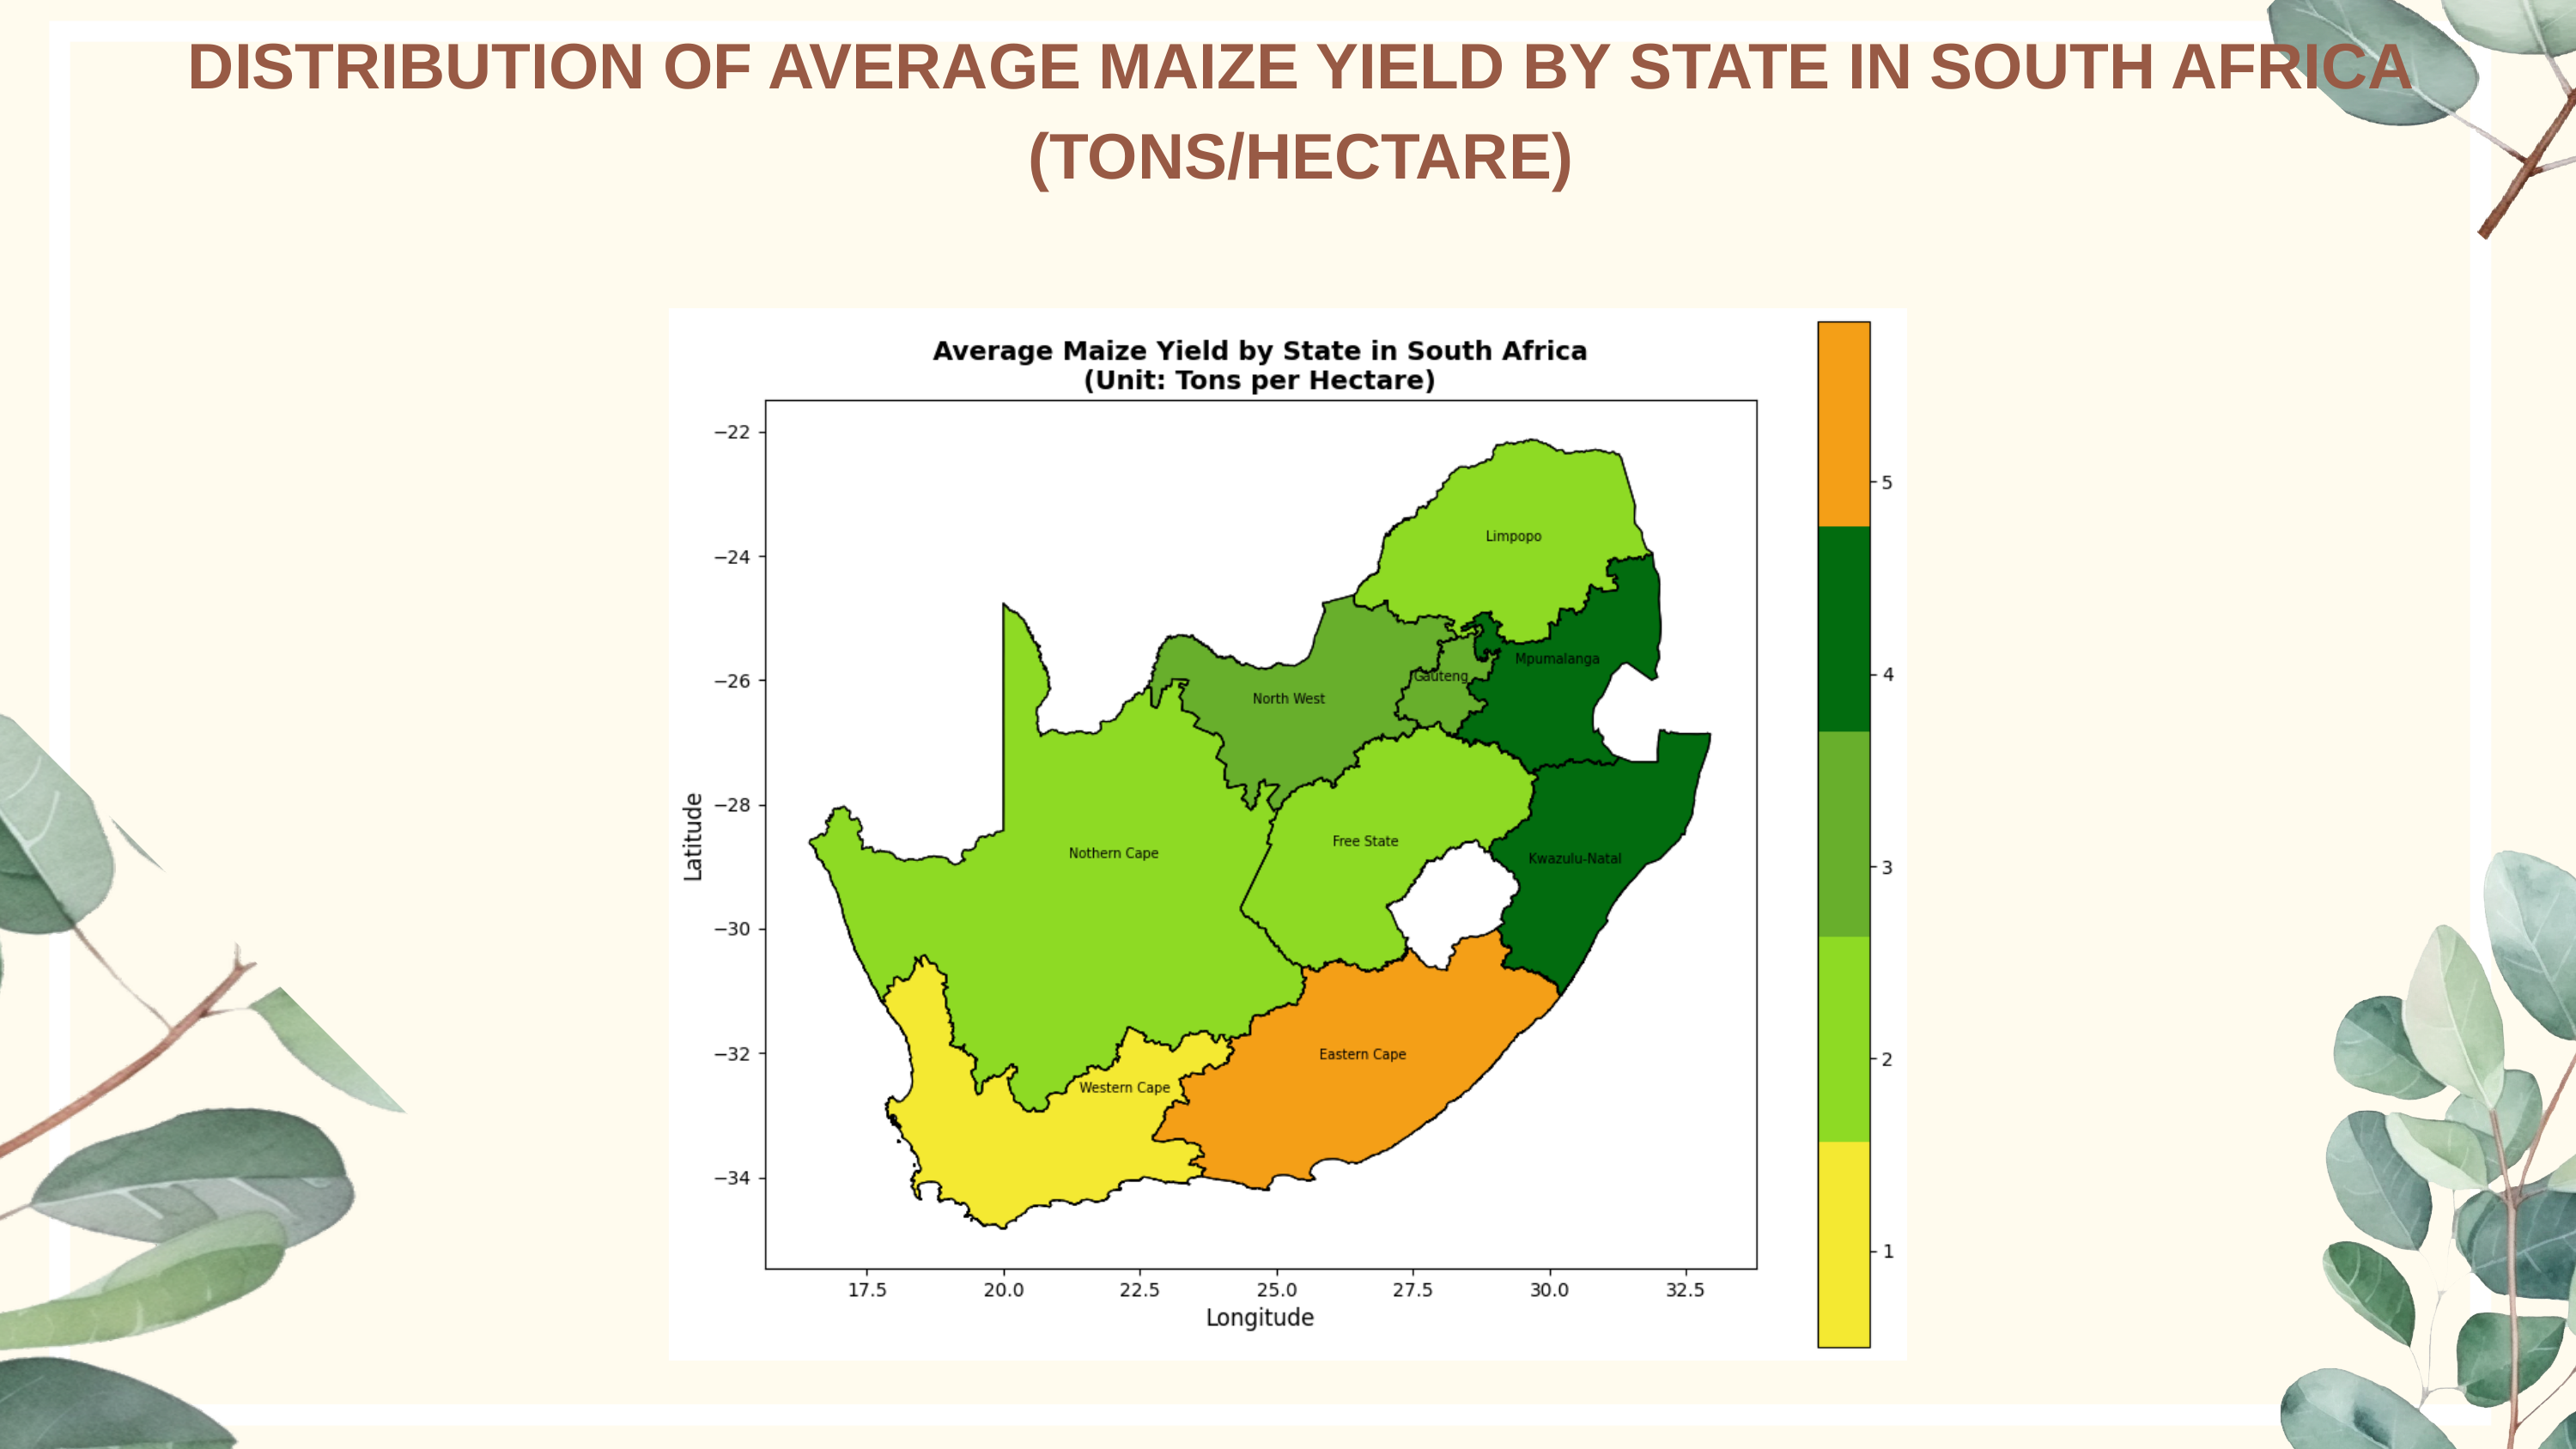

DISTRIBUTION OF AVERAGE MAIZE YIELD BY STATE IN SOUTH AFRICA (TONS/HECTARE)